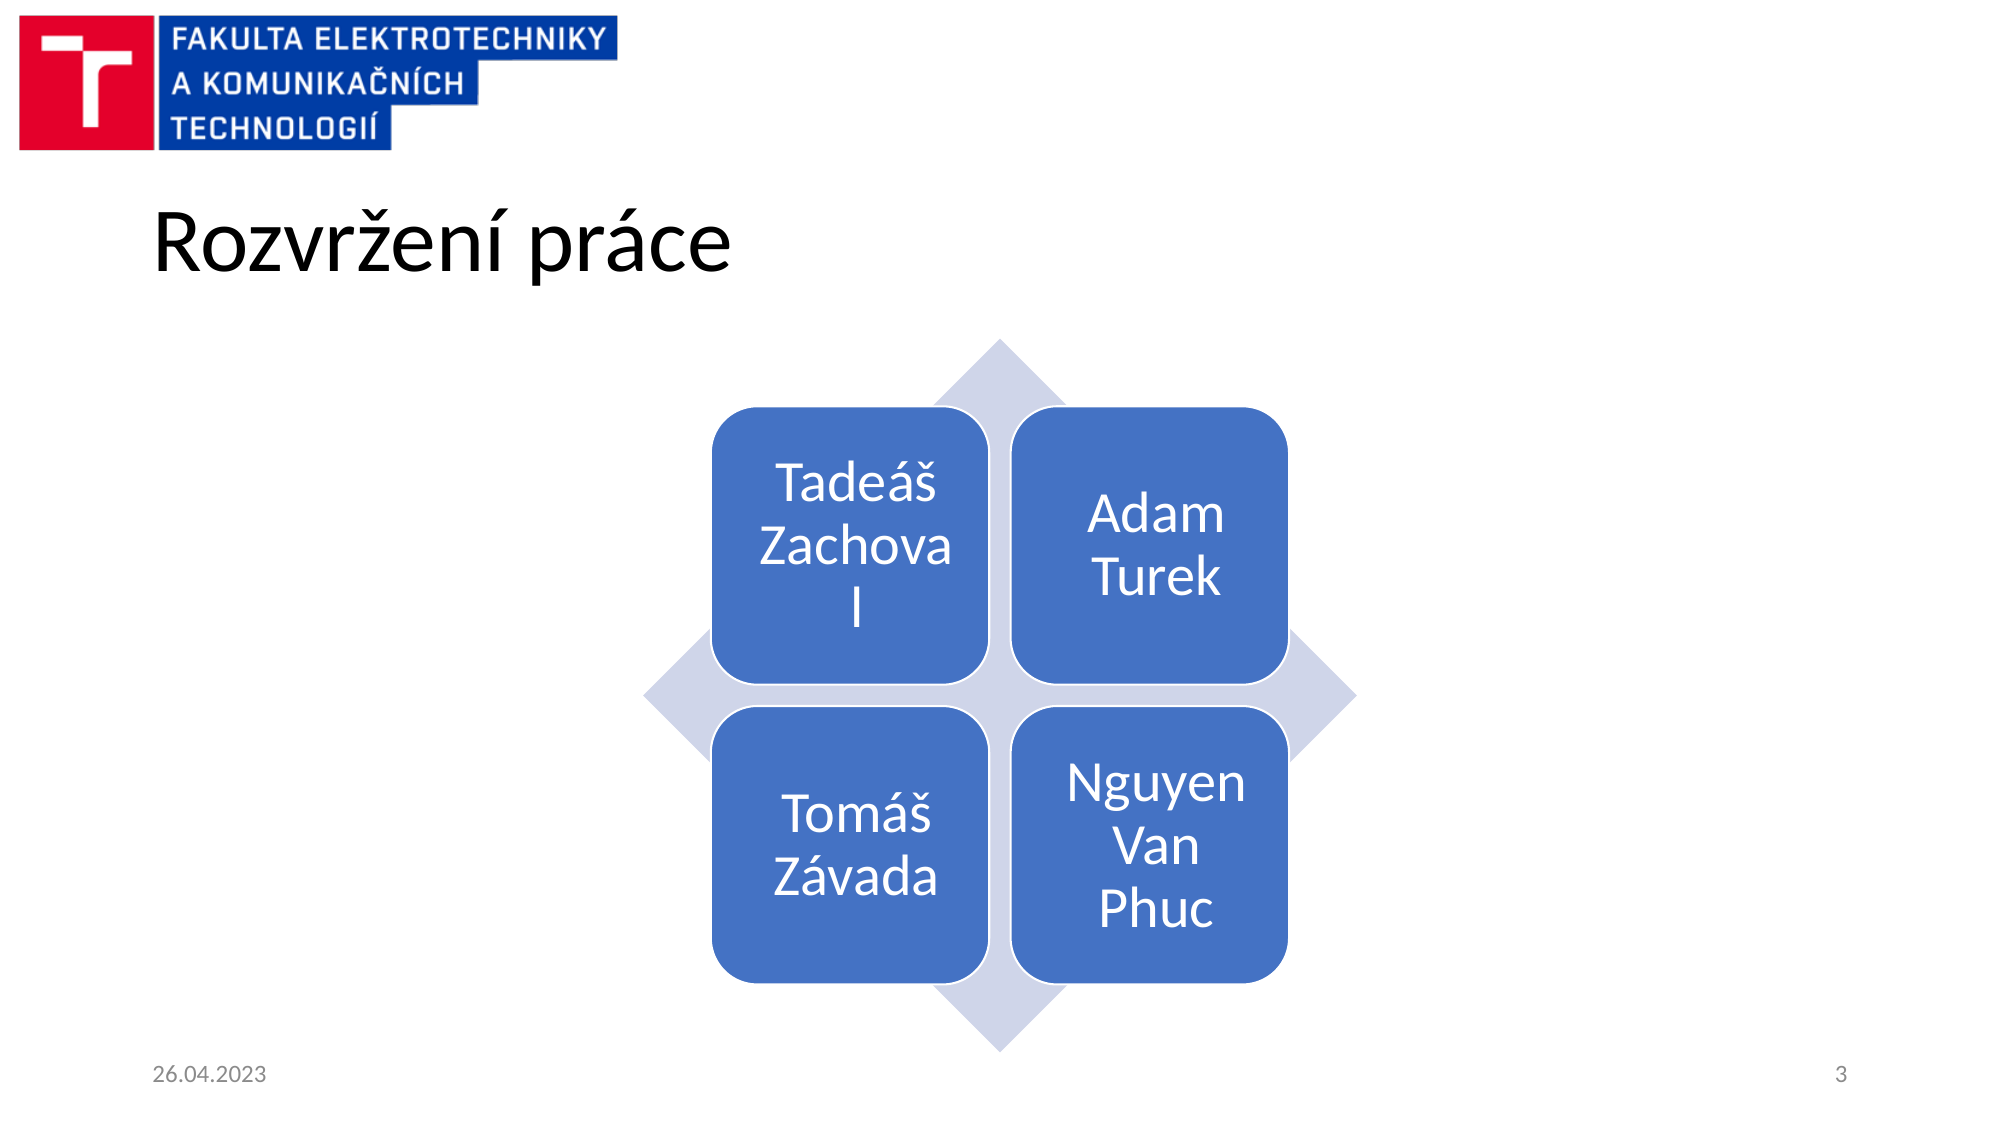

# Rozvržení práce
Tadeáš Zachoval
Adam Turek
Tomáš Závada
Nguyen Van Phuc
26.04.2023
3